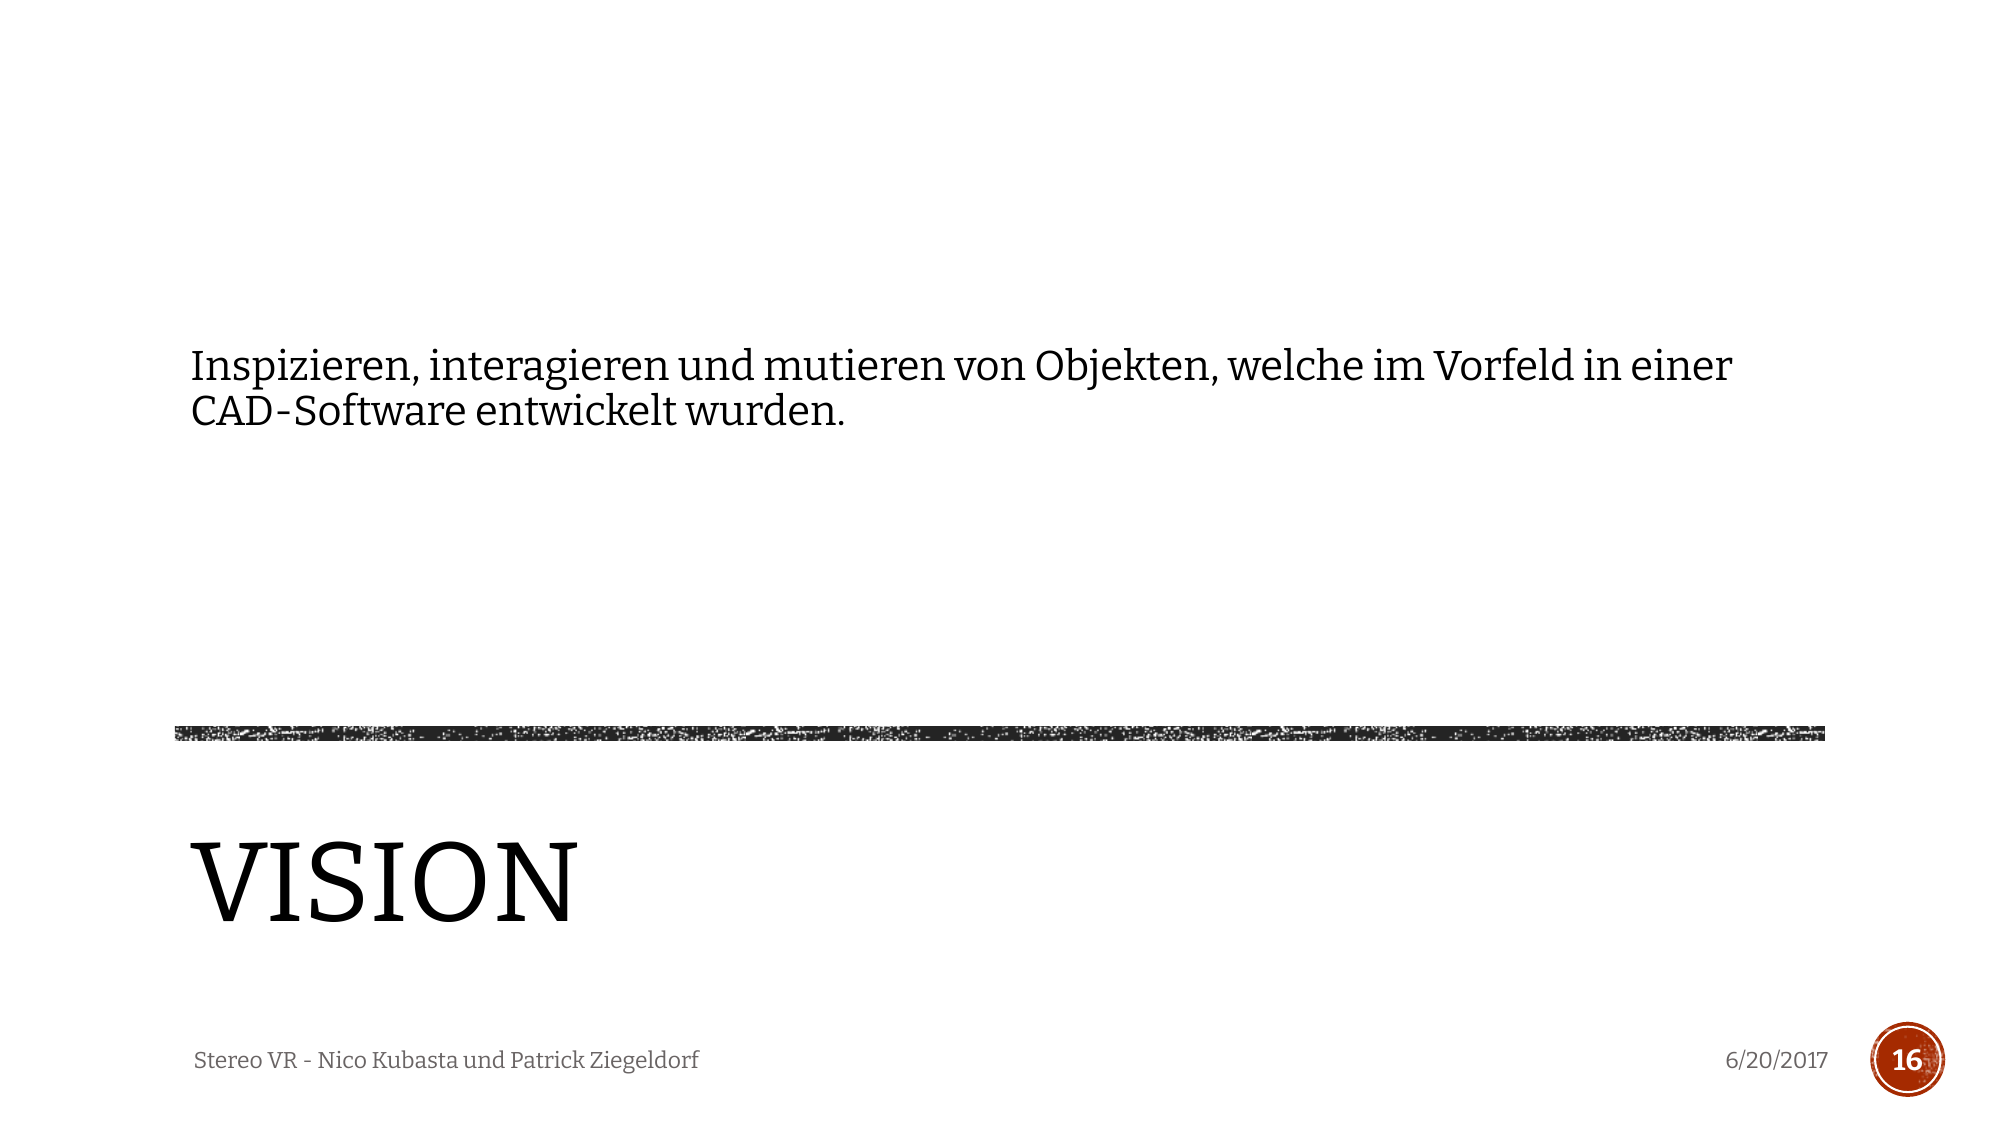

Inspizieren, interagieren und mutieren von Objekten, welche im Vorfeld in einer CAD-Software entwickelt wurden.

# Vision
Stereo VR - Nico Kubasta und Patrick Ziegeldorf
6/20/2017
16